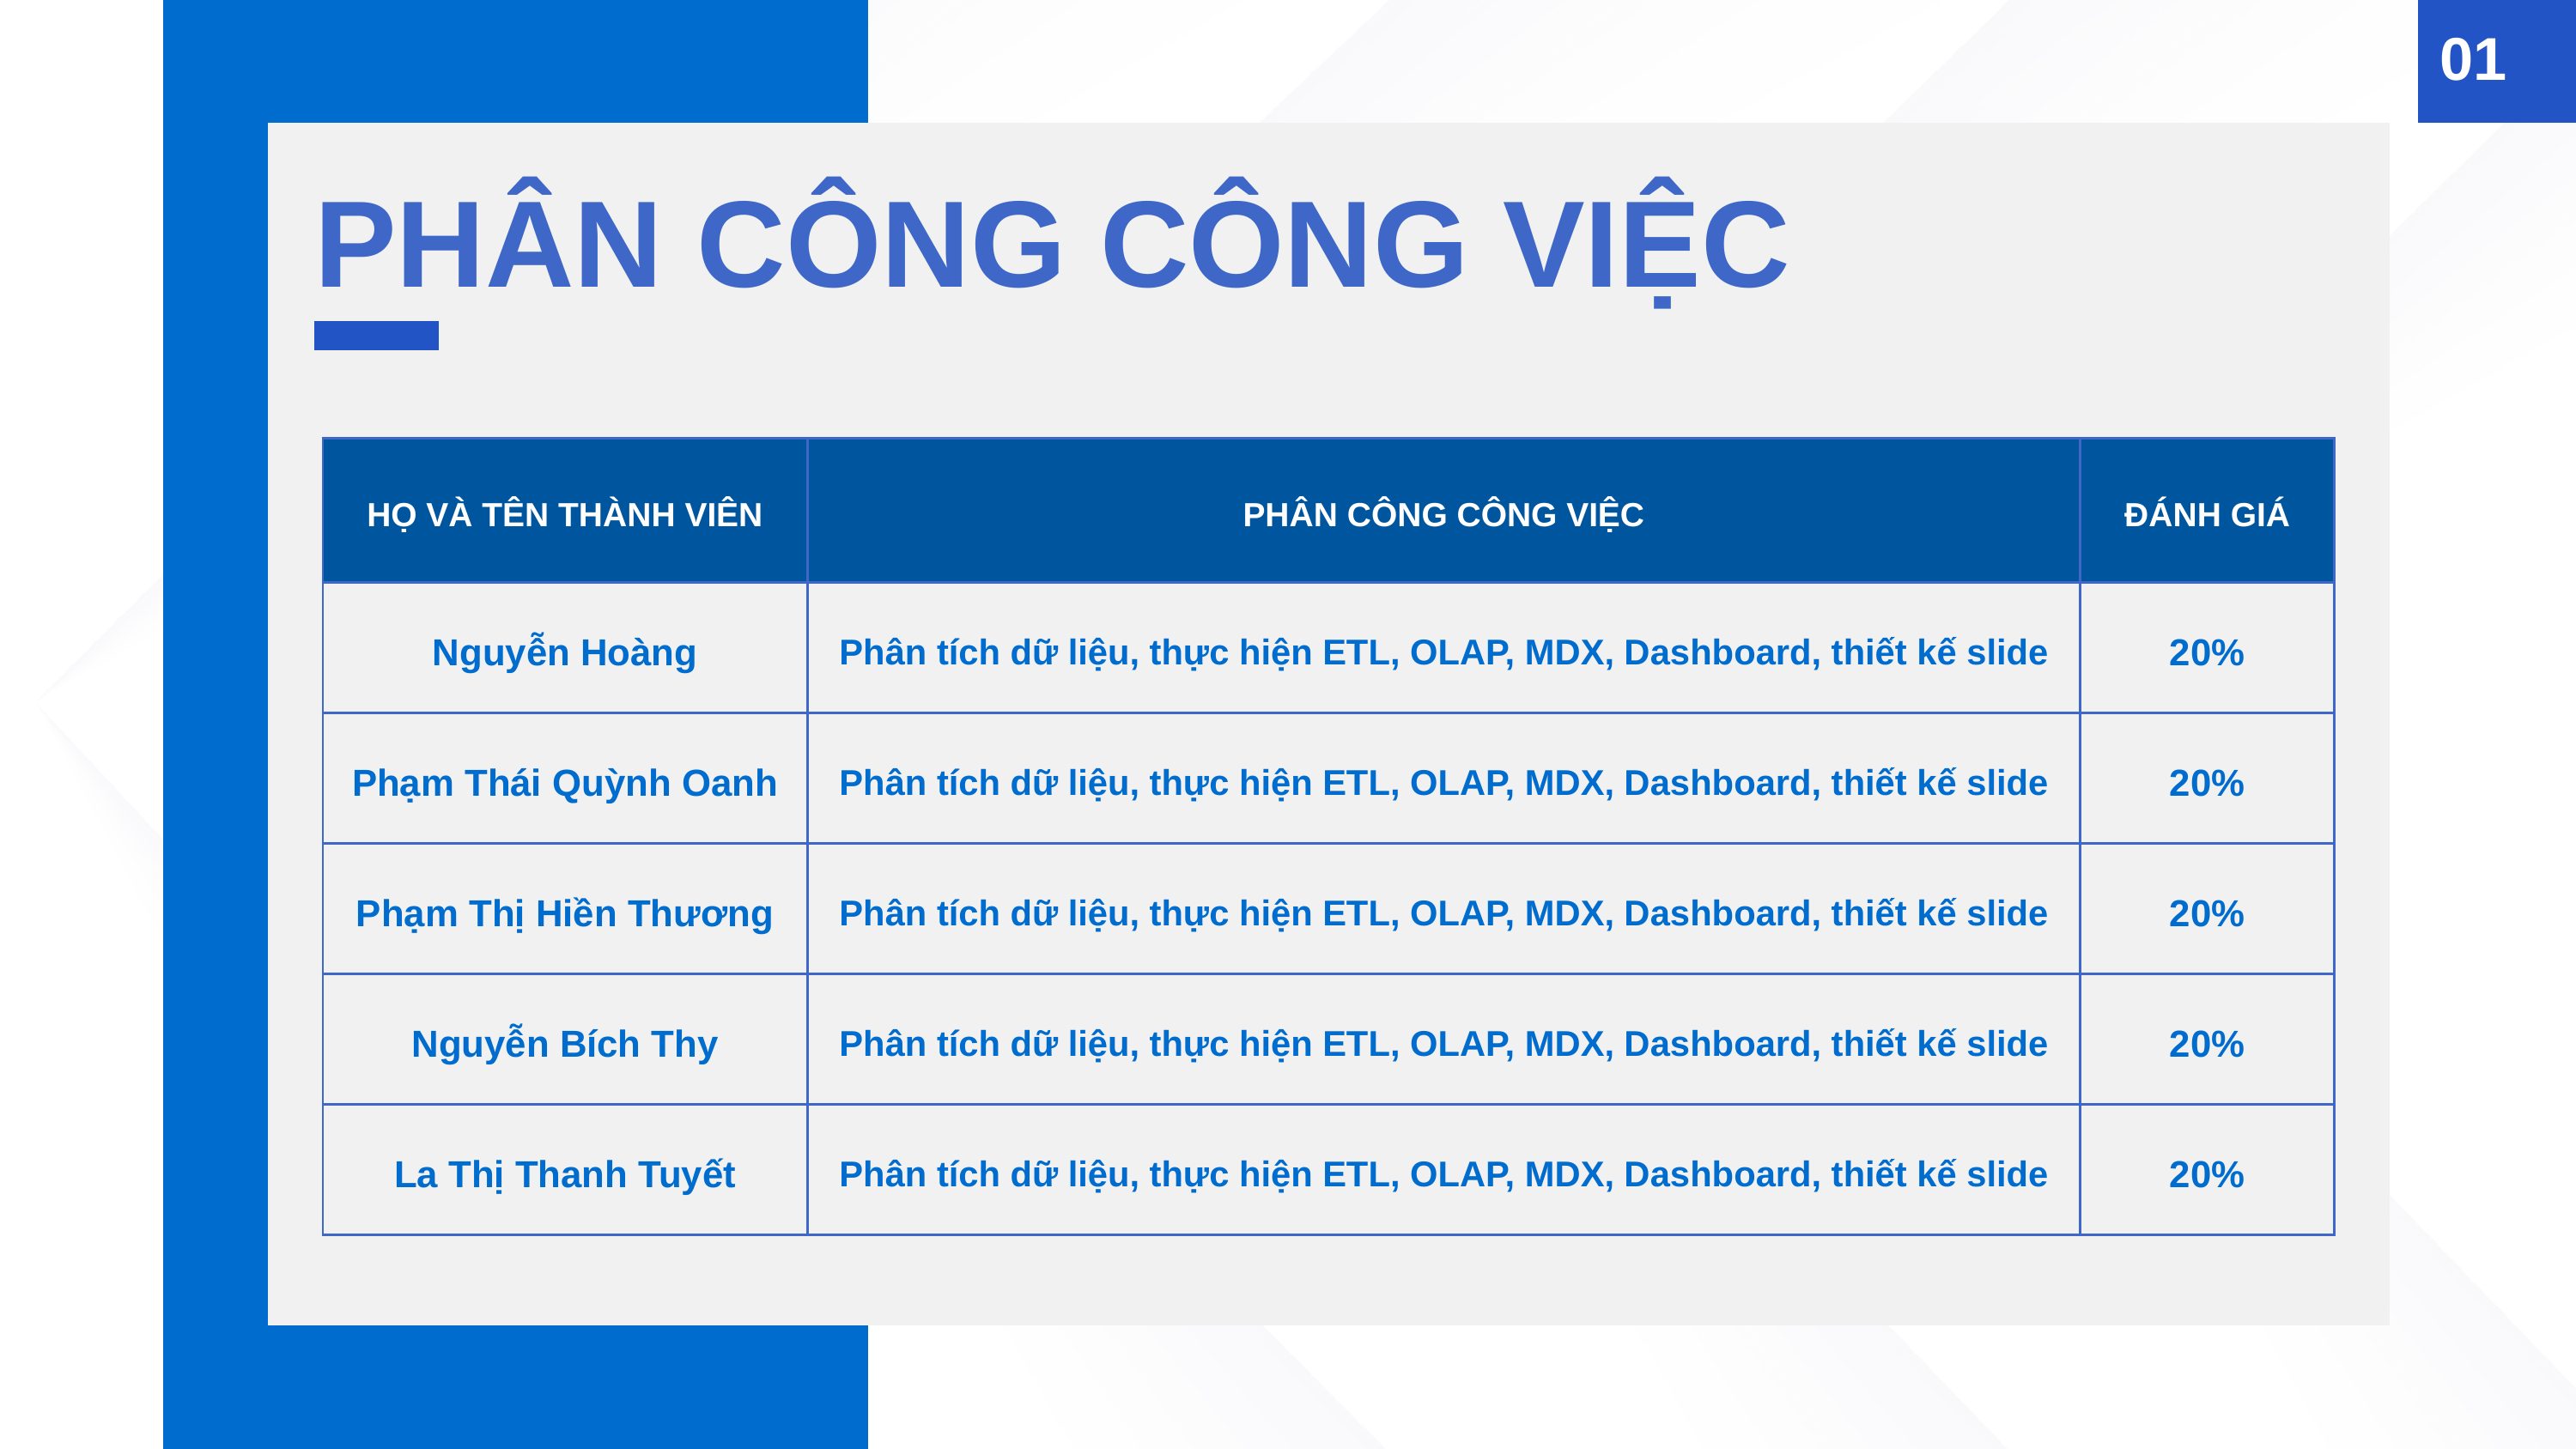

01

PHÂN CÔNG CÔNG VIỆC

| HỌ VÀ TÊN THÀNH VIÊN | PHÂN CÔNG CÔNG VIỆC | ĐÁNH GIÁ |
| --- | --- | --- |
| Nguyễn Hoàng | Phân tích dữ liệu, thực hiện ETL, OLAP, MDX, Dashboard, thiết kế slide | 20% |
| Phạm Thái Quỳnh Oanh | Phân tích dữ liệu, thực hiện ETL, OLAP, MDX, Dashboard, thiết kế slide | 20% |
| Phạm Thị Hiền Thương | Phân tích dữ liệu, thực hiện ETL, OLAP, MDX, Dashboard, thiết kế slide | 20% |
| Nguyễn Bích Thy | Phân tích dữ liệu, thực hiện ETL, OLAP, MDX, Dashboard, thiết kế slide | 20% |
| La Thị Thanh Tuyết | Phân tích dữ liệu, thực hiện ETL, OLAP, MDX, Dashboard, thiết kế slide | 20% |